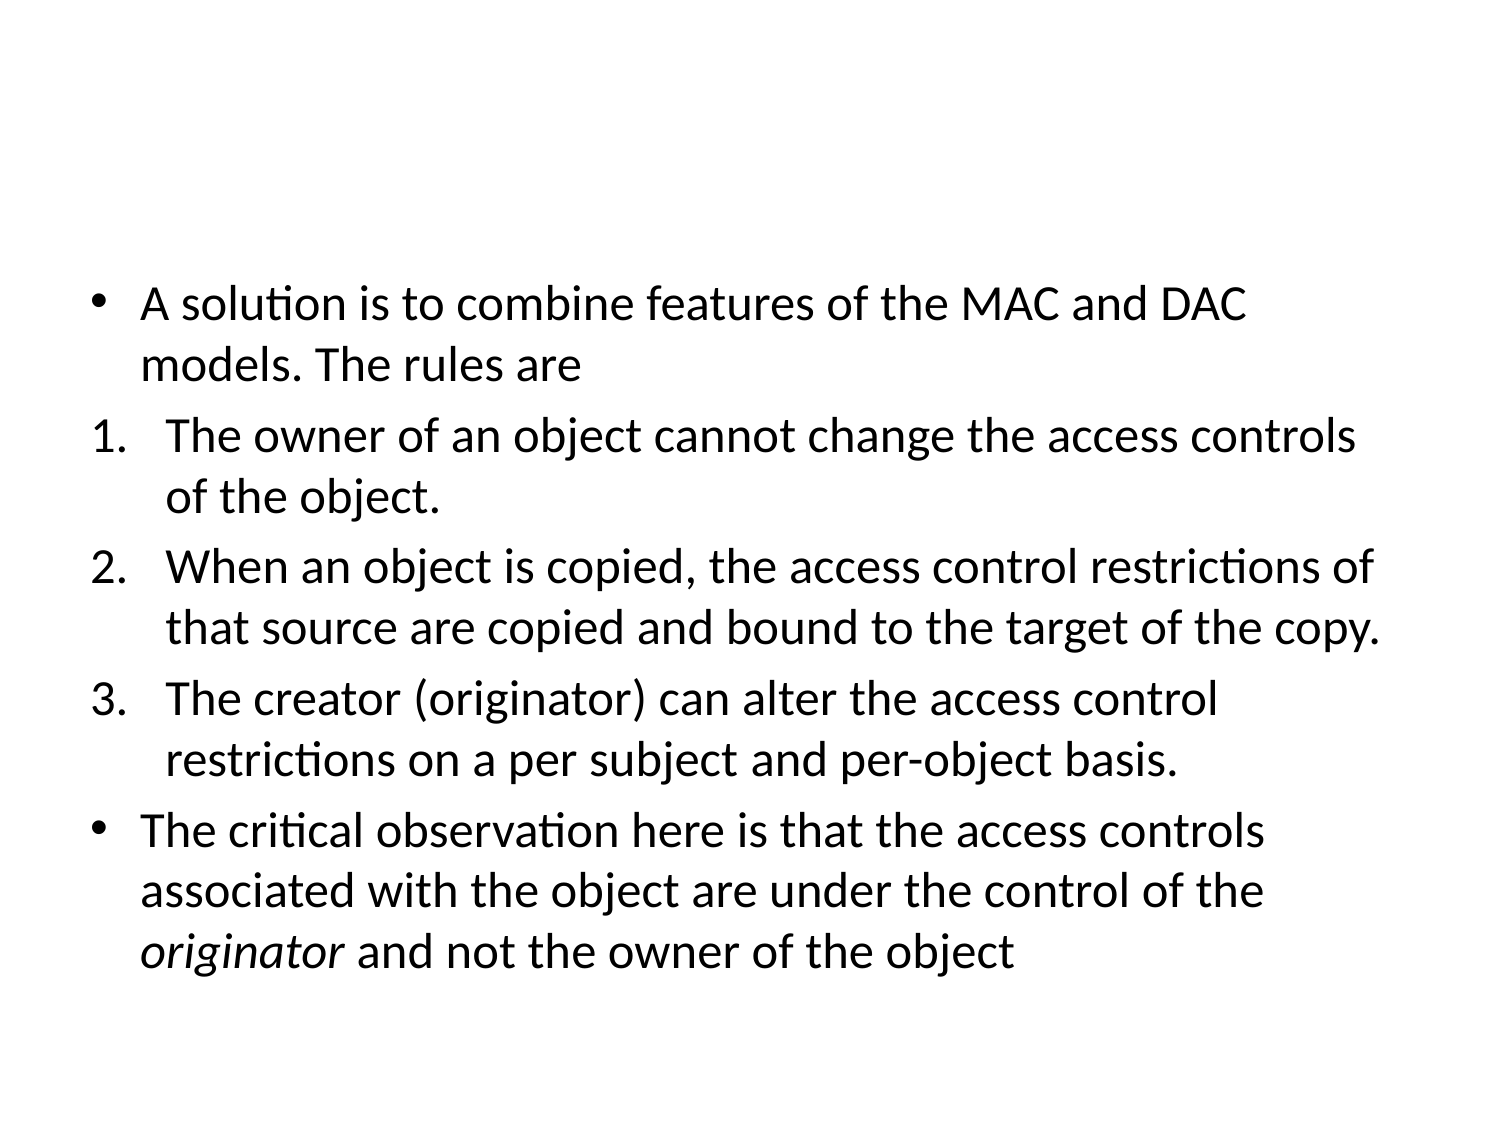

#
A solution is to combine features of the MAC and DAC models. The rules are
The owner of an object cannot change the access controls of the object.
When an object is copied, the access control restrictions of that source are copied and bound to the target of the copy.
The creator (originator) can alter the access control restrictions on a per subject and per-object basis.
The critical observation here is that the access controls associated with the object are under the control of the originator and not the owner of the object